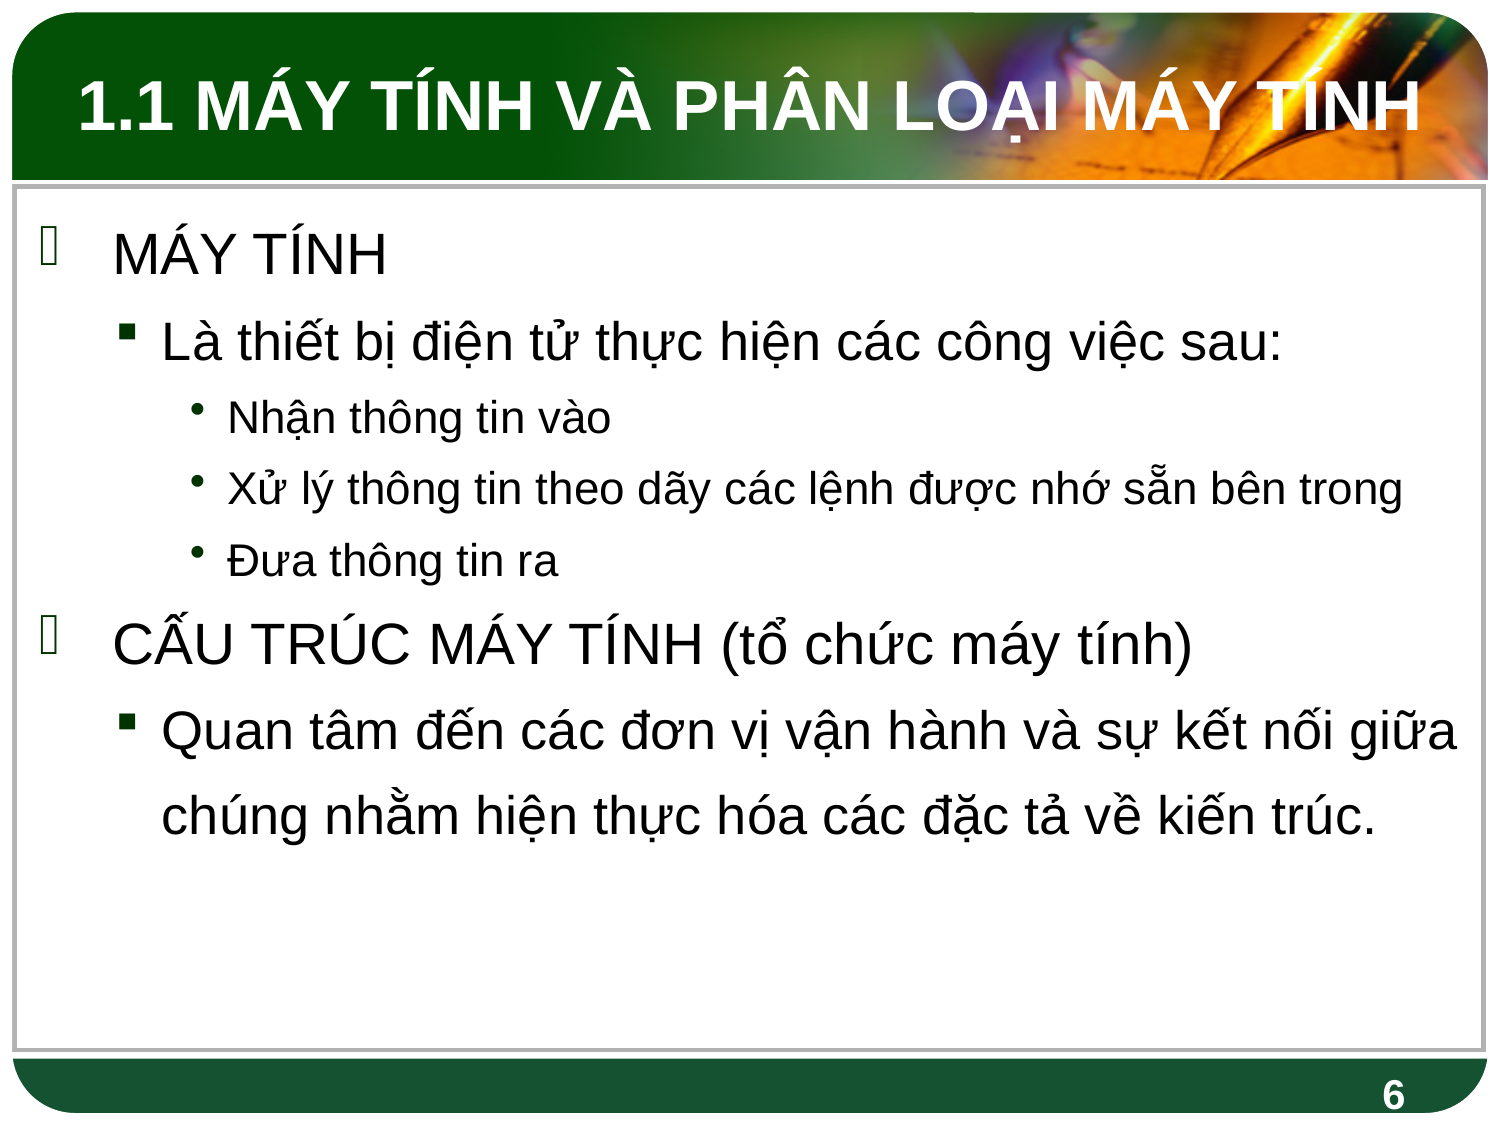

1.1 MÁY TÍNH VÀ PHÂN LOẠI MÁY TÍNH
 MÁY TÍNH
Là thiết bị điện tử thực hiện các công việc sau:
Nhận thông tin vào
Xử lý thông tin theo dãy các lệnh được nhớ sẵn bên trong
Đưa thông tin ra
 CẤU TRÚC MÁY TÍNH (tổ chức máy tính)
Quan tâm đến các đơn vị vận hành và sự kết nối giữa chúng nhằm hiện thực hóa các đặc tả về kiến trúc.